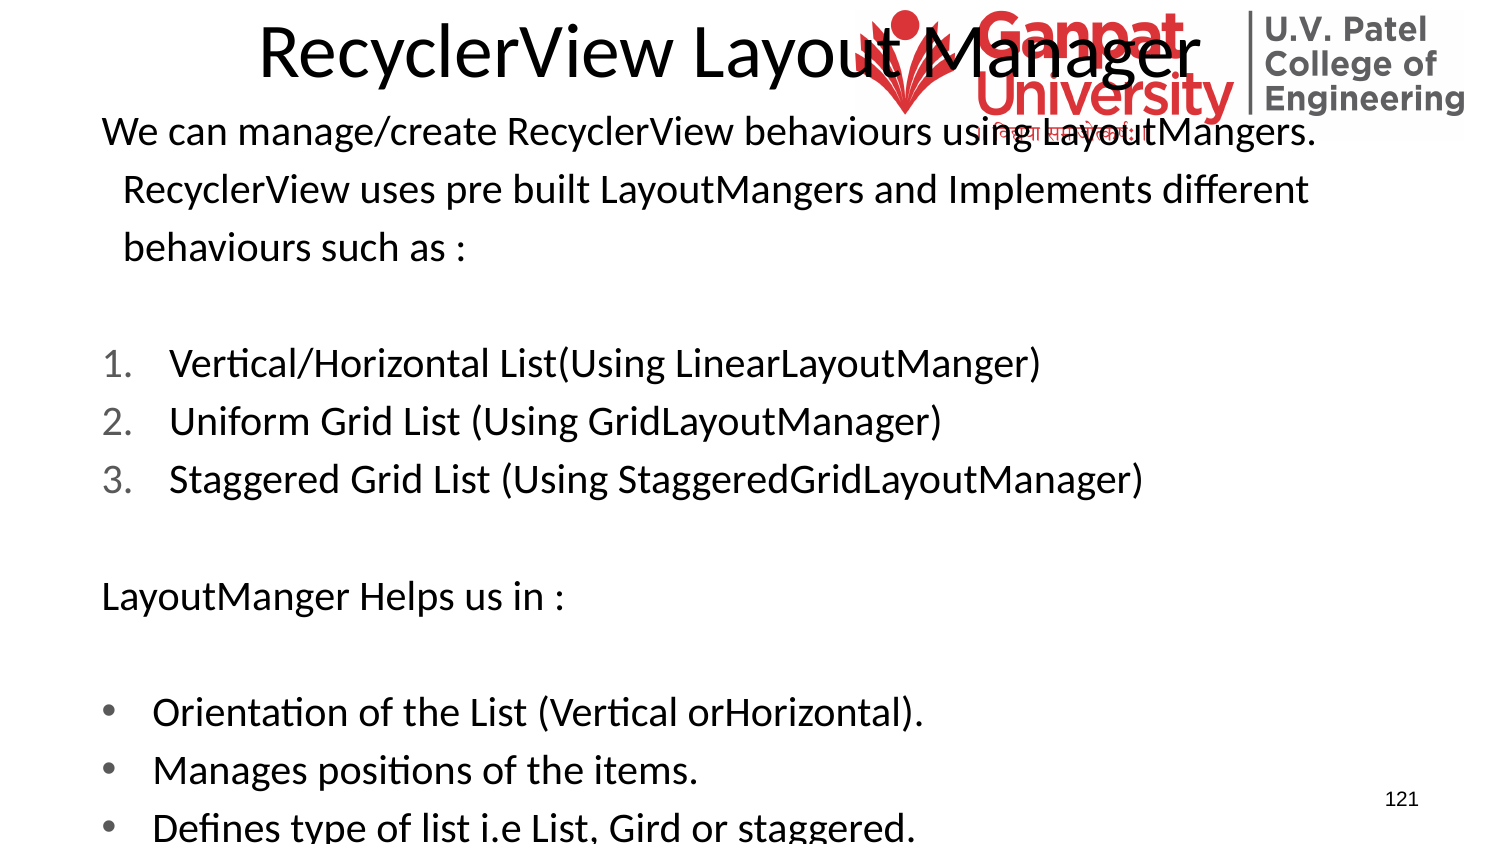

# RecyclerView Layout Manager
We can manage/create RecyclerView behaviours using LayoutMangers. RecyclerView uses pre built LayoutMangers and Implements different behaviours such as :

Vertical/Horizontal List(Using LinearLayoutManger)
Uniform Grid List (Using GridLayoutManager)
Staggered Grid List (Using StaggeredGridLayoutManager)

LayoutManger Helps us in :

Orientation of the List (Vertical orHorizontal).
Manages positions of the items.
Defines type of list i.e List, Gird or staggered.
Calculates position and size of items of individual items in the RecyclerView.
121